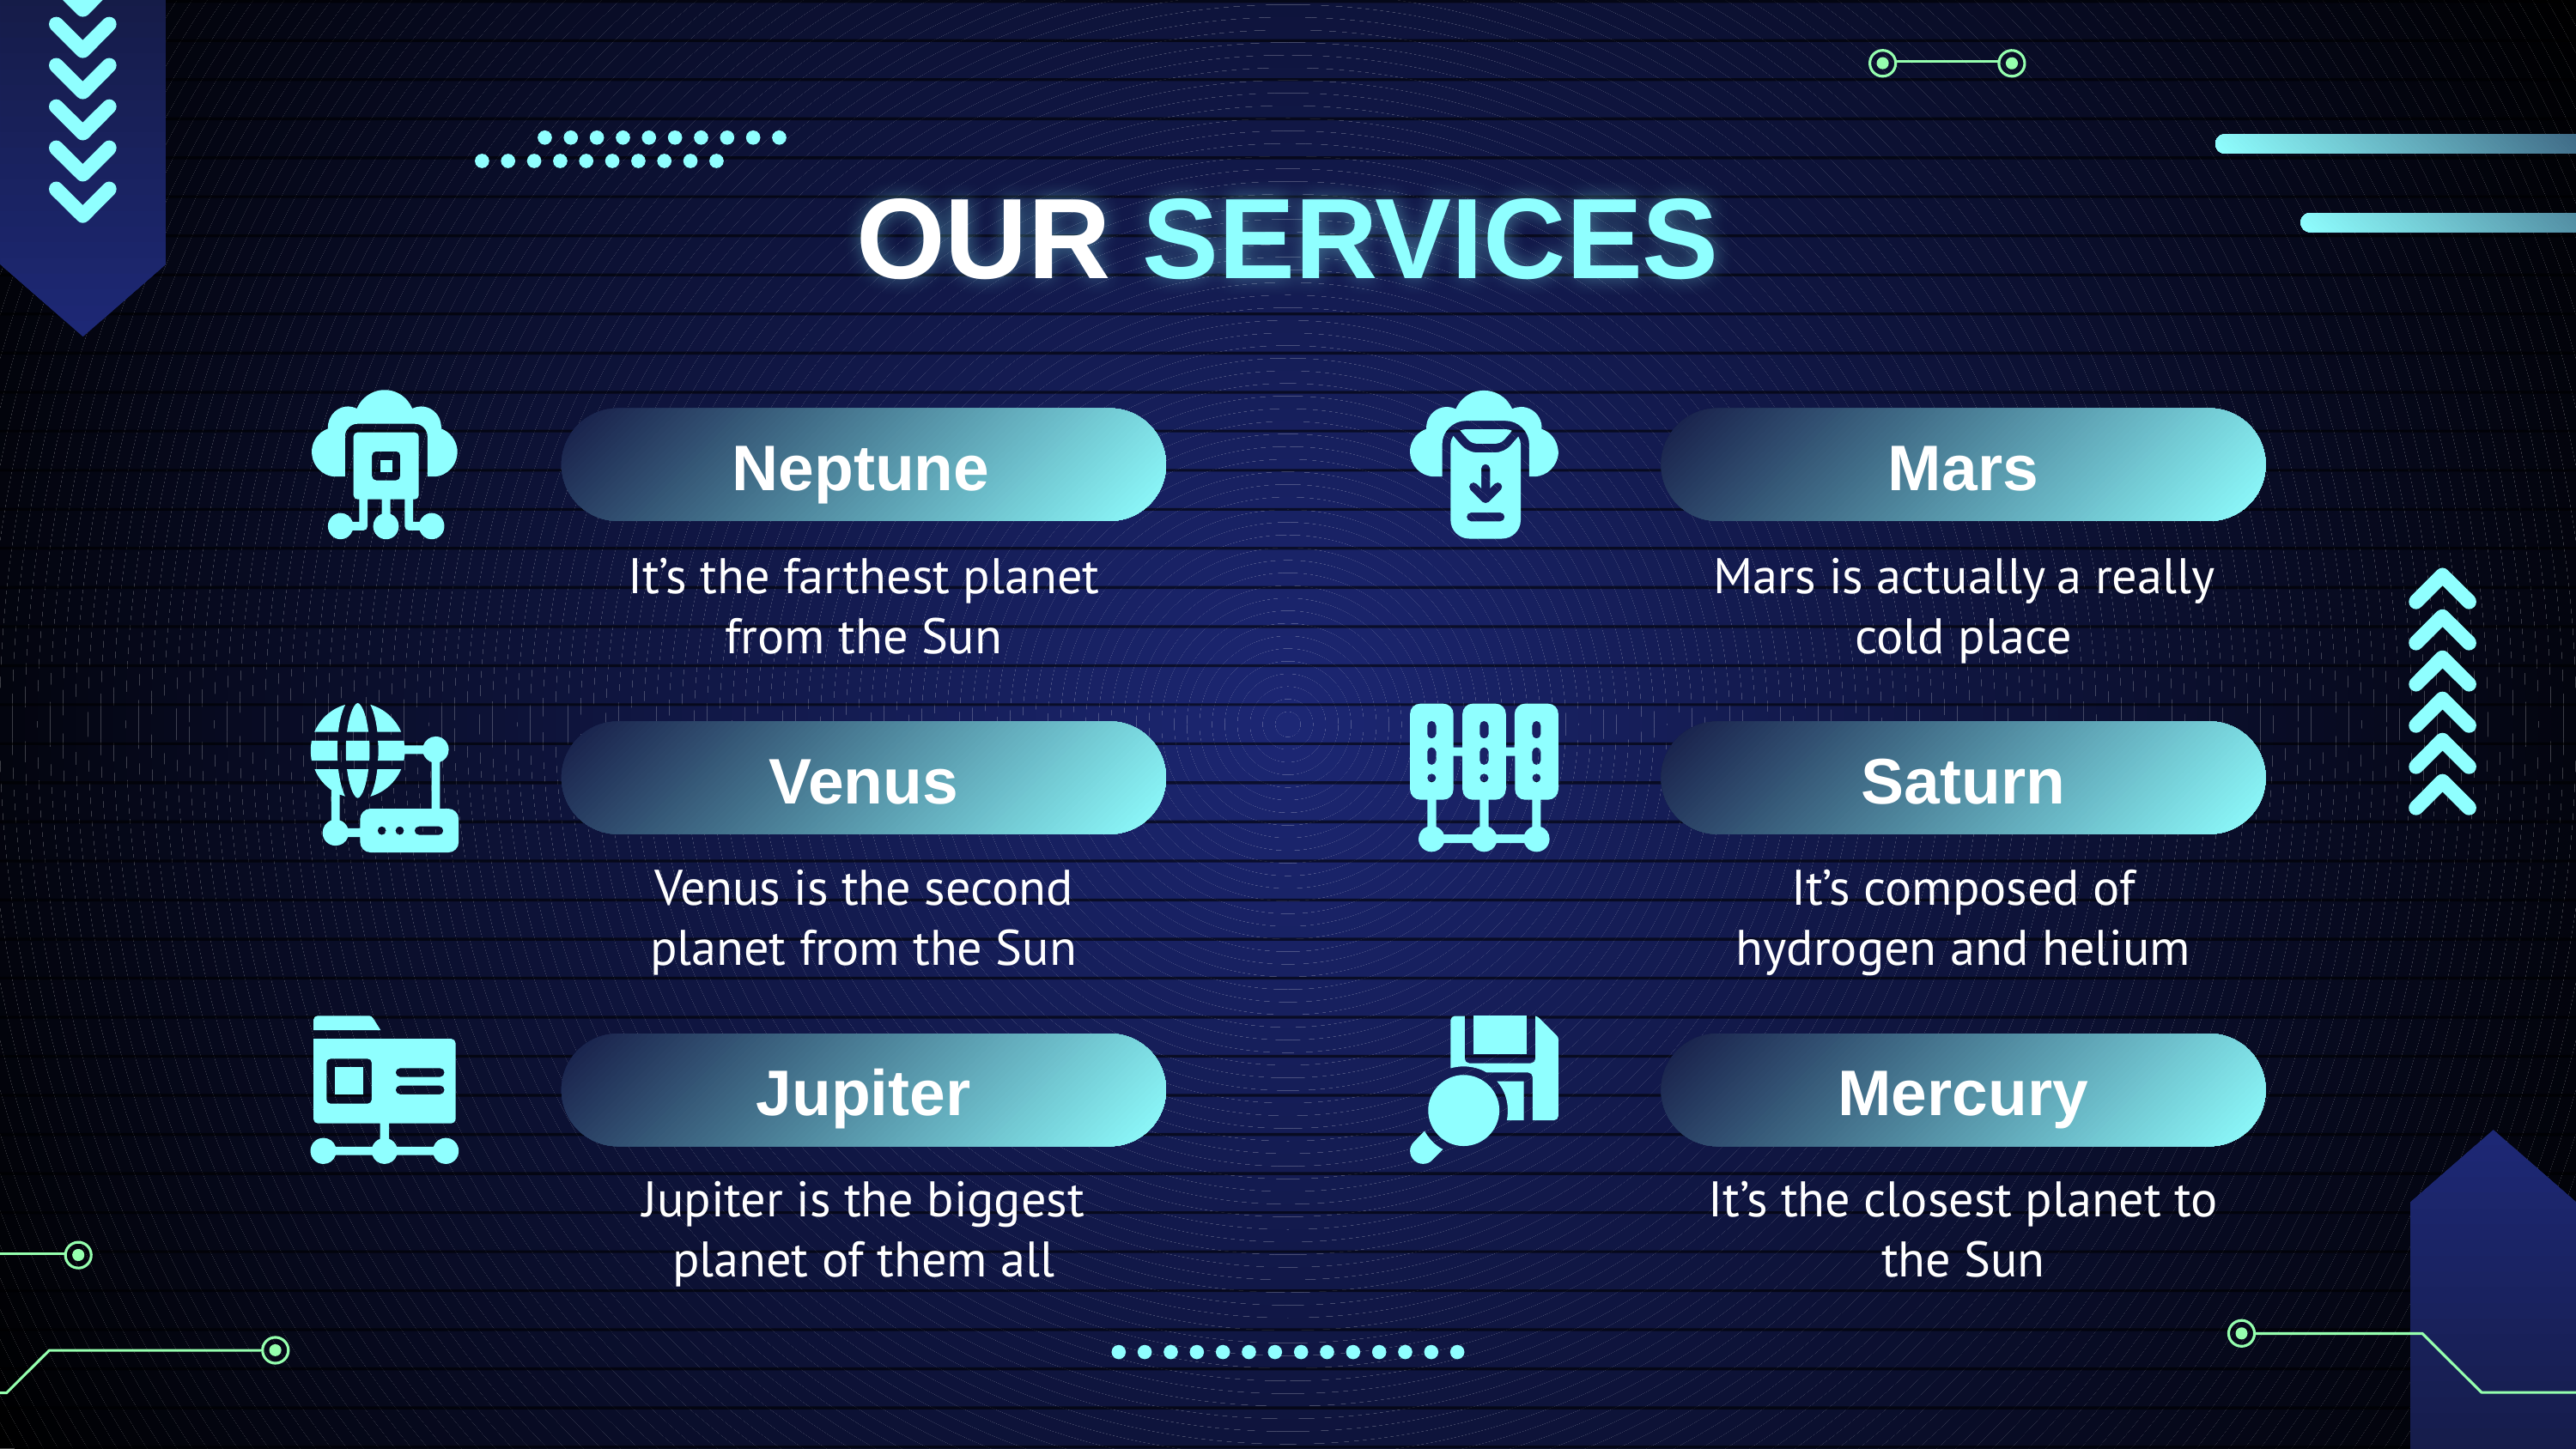

# OUR SERVICES

Neptune
Mars
It’s the farthest planet from the Sun
Mars is actually a really cold place

Venus
Saturn
Venus is the second planet from the Sun
It’s composed of hydrogen and helium

Jupiter
Mercury
Jupiter is the biggest planet of them all
It’s the closest planet to the Sun